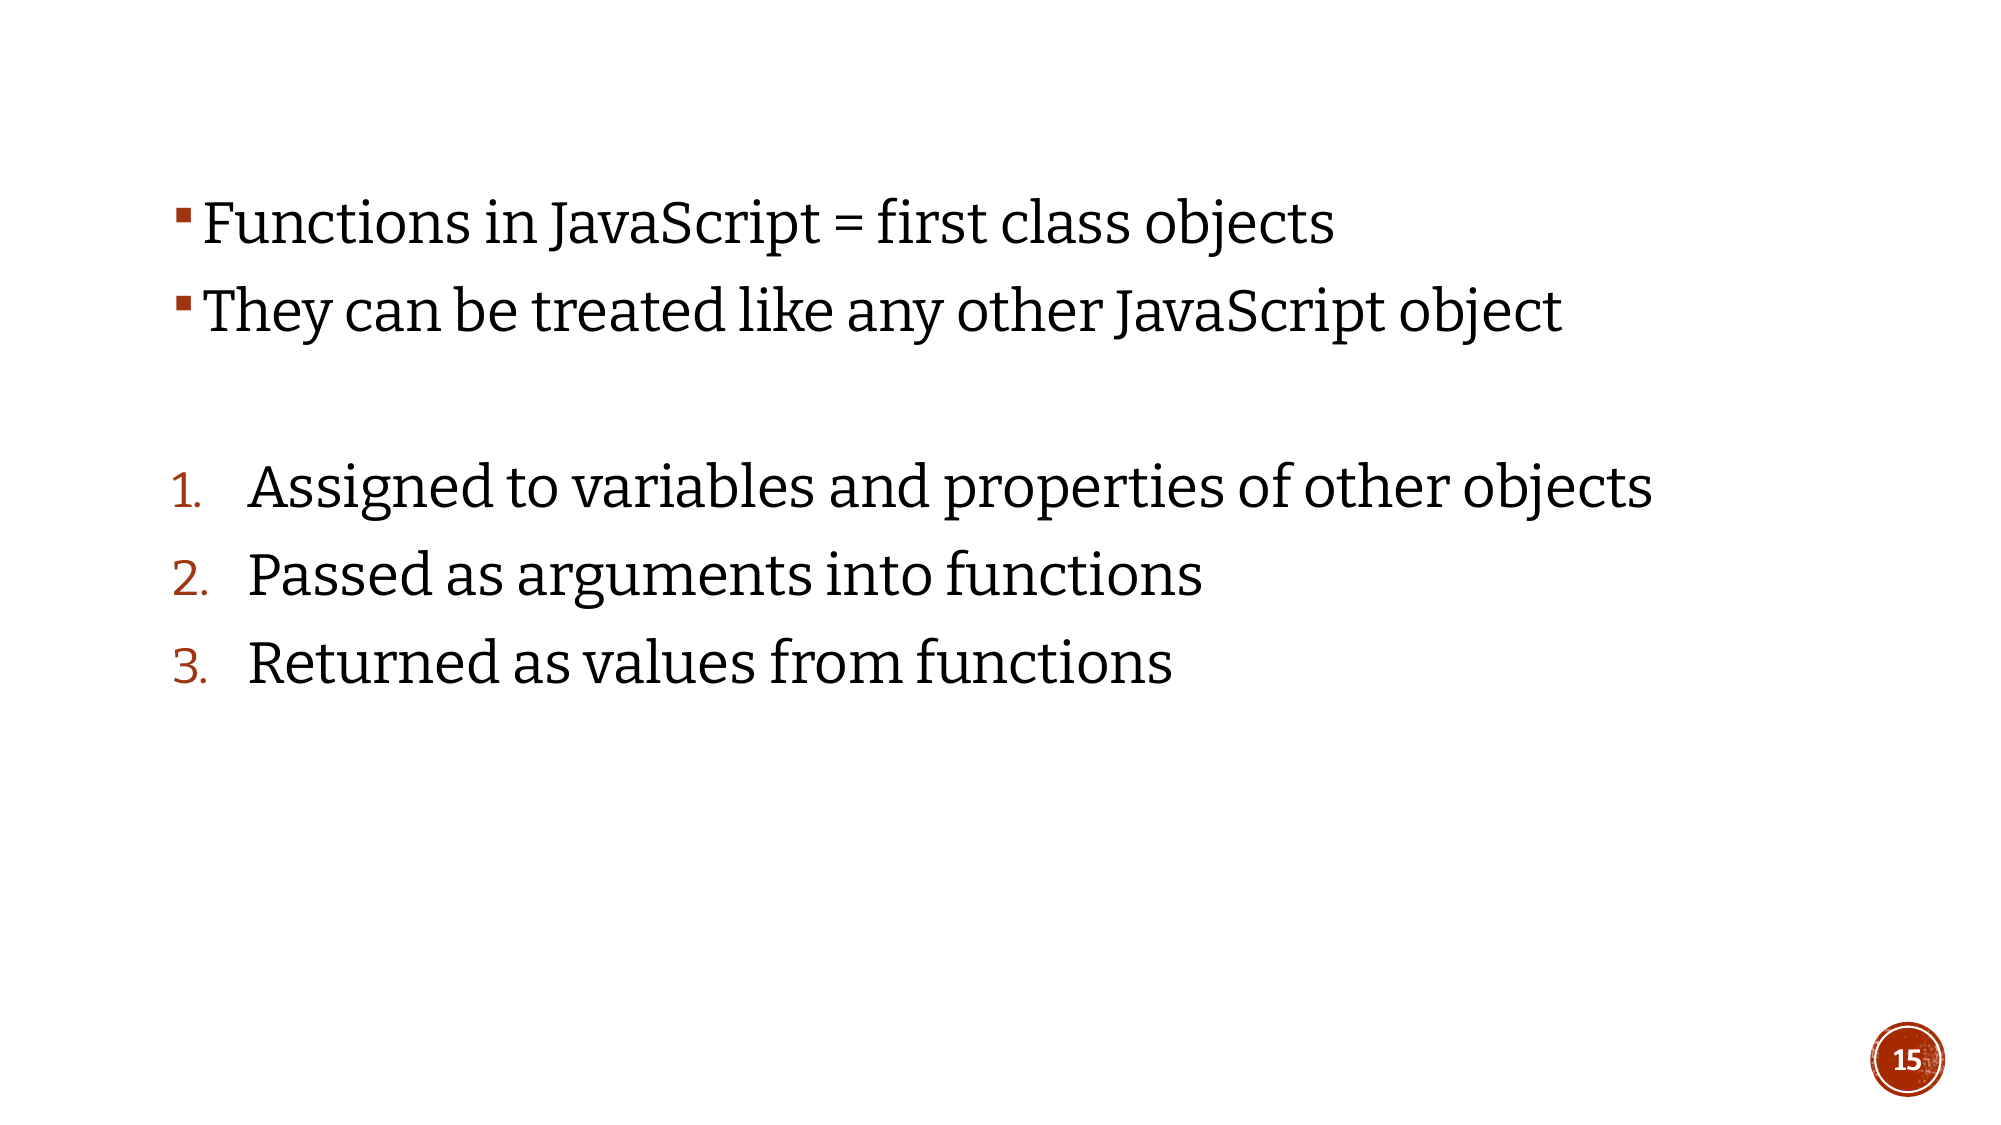

Functions in JavaScript = first class objects
They can be treated like any other JavaScript object

Assigned to variables and properties of other objects
Passed as arguments into functions
Returned as values from functions
15